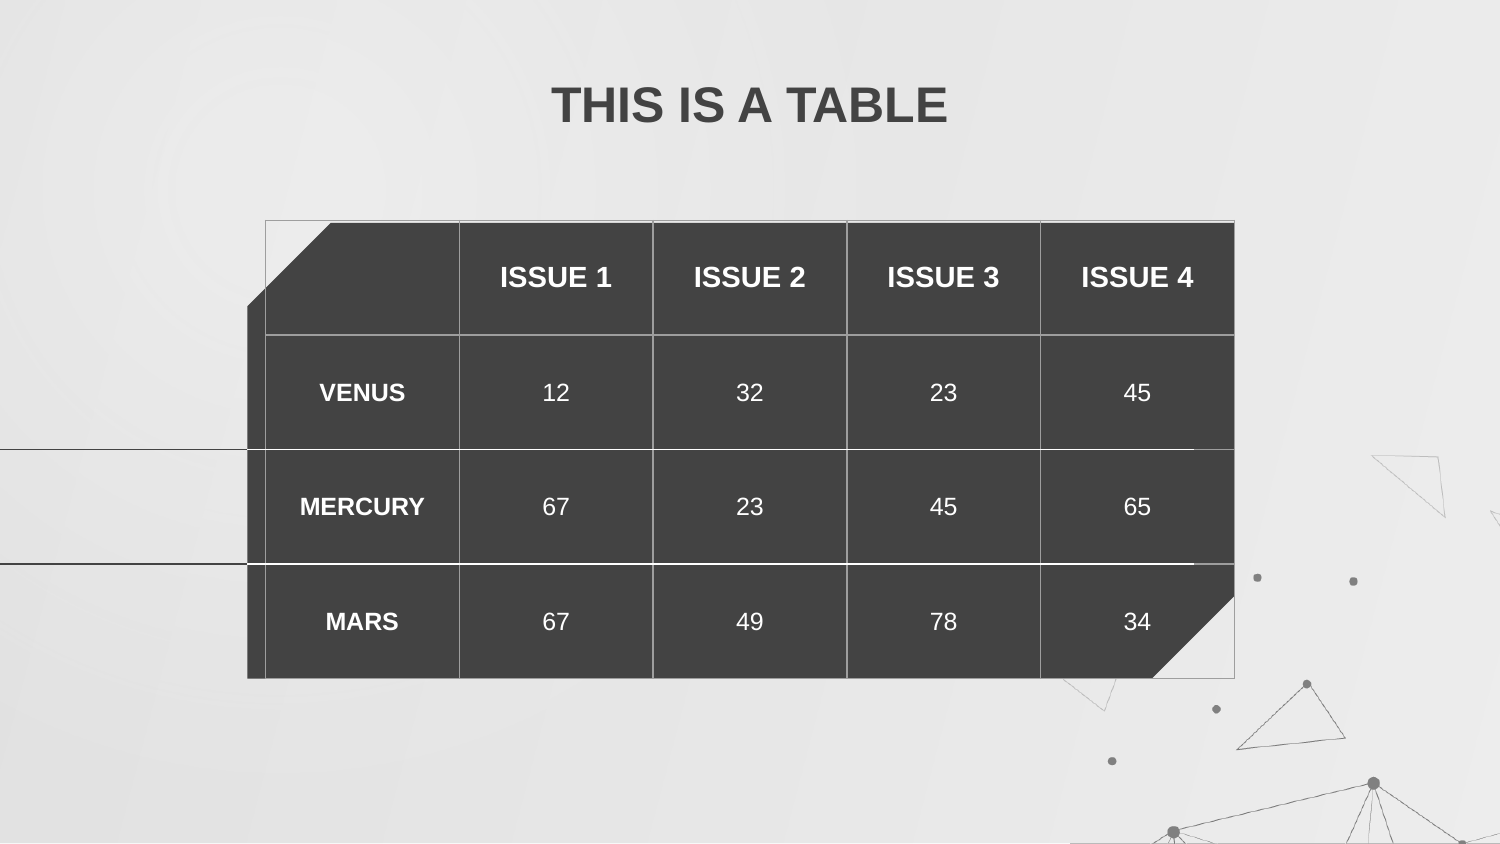

# THIS IS A TABLE
|  | ISSUE 1 | ISSUE 2 | ISSUE 3 | ISSUE 4 |
| --- | --- | --- | --- | --- |
| VENUS | 12 | 32 | 23 | 45 |
| MERCURY | 67 | 23 | 45 | 65 |
| MARS | 67 | 49 | 78 | 34 |